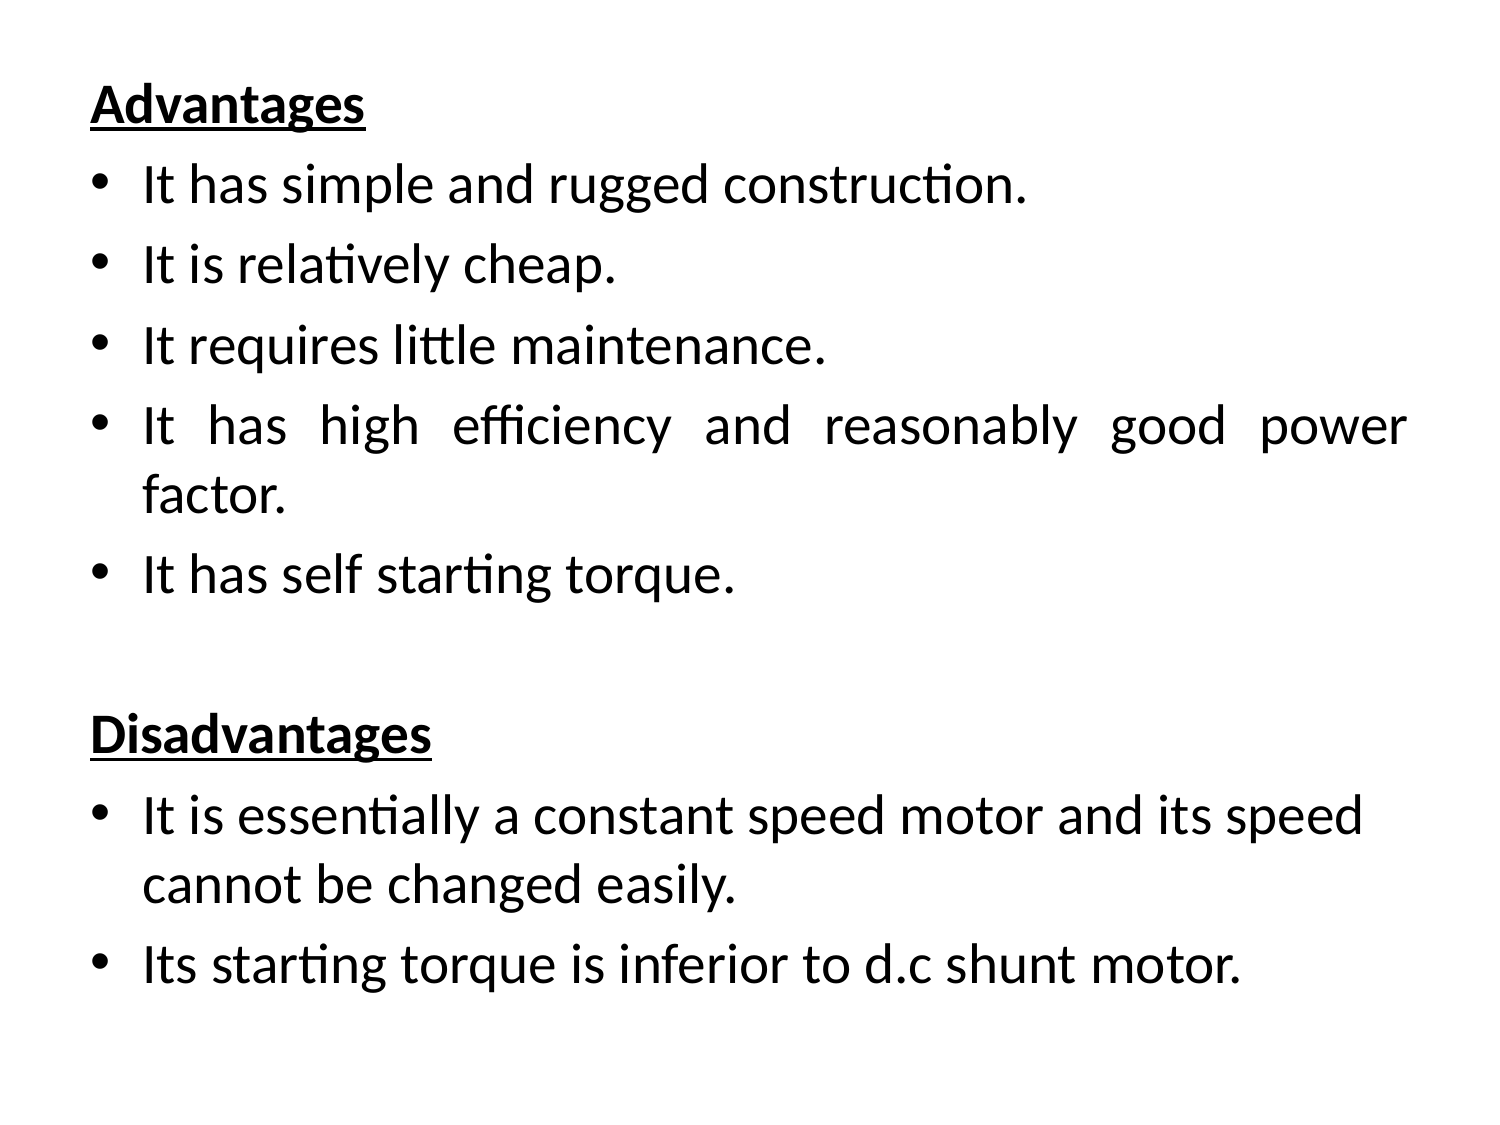

Advantages
It has simple and rugged construction.
It is relatively cheap.
It requires little maintenance.
It has high efficiency and reasonably good power factor.
It has self starting torque.

Disadvantages
It is essentially a constant speed motor and its speed cannot be changed easily.
Its starting torque is inferior to d.c shunt motor.